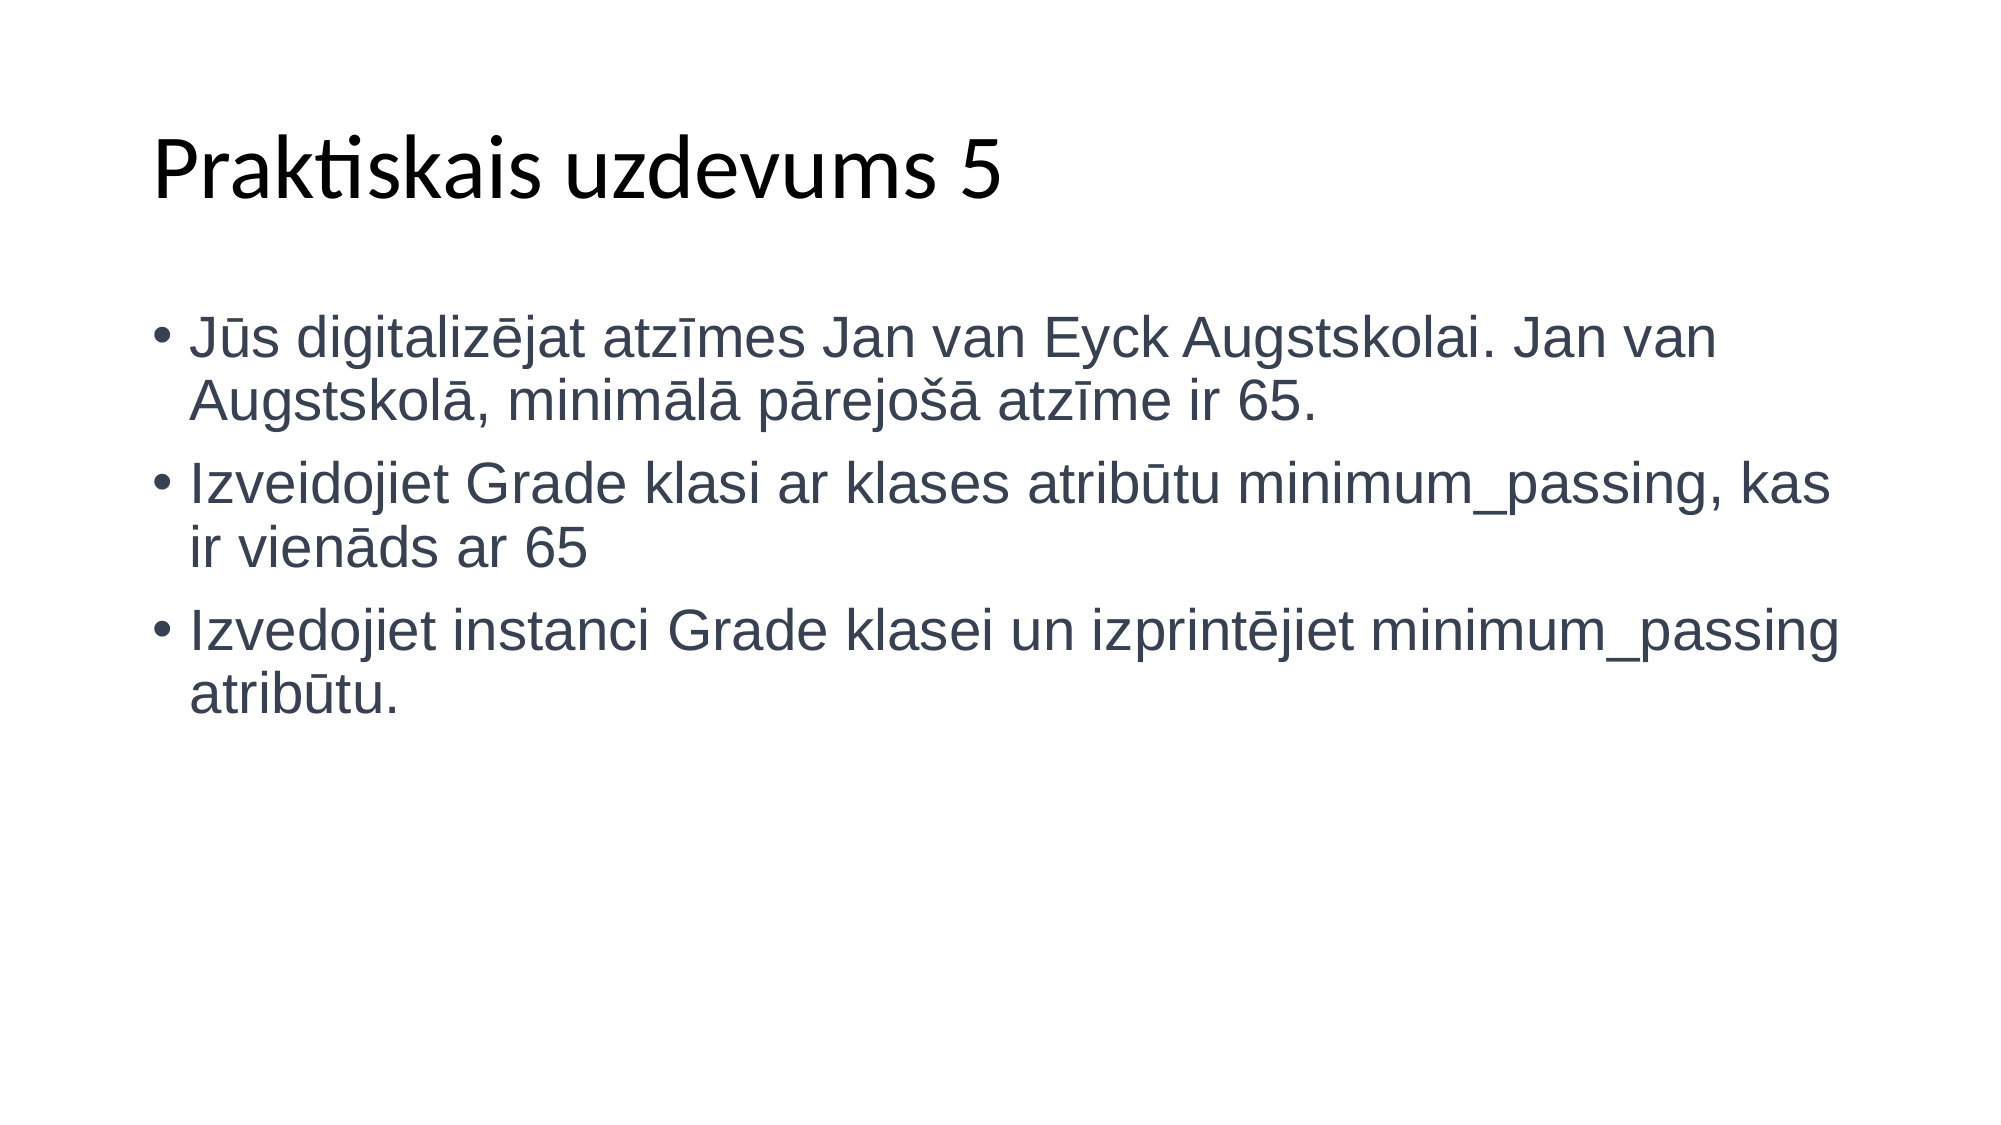

# Praktiskais uzdevums 5
Jūs digitalizējat atzīmes Jan van Eyck Augstskolai. Jan van Augstskolā, minimālā pārejošā atzīme ir 65.
Izveidojiet Grade klasi ar klases atribūtu minimum_passing, kas ir vienāds ar 65
Izvedojiet instanci Grade klasei un izprintējiet minimum_passing atribūtu.